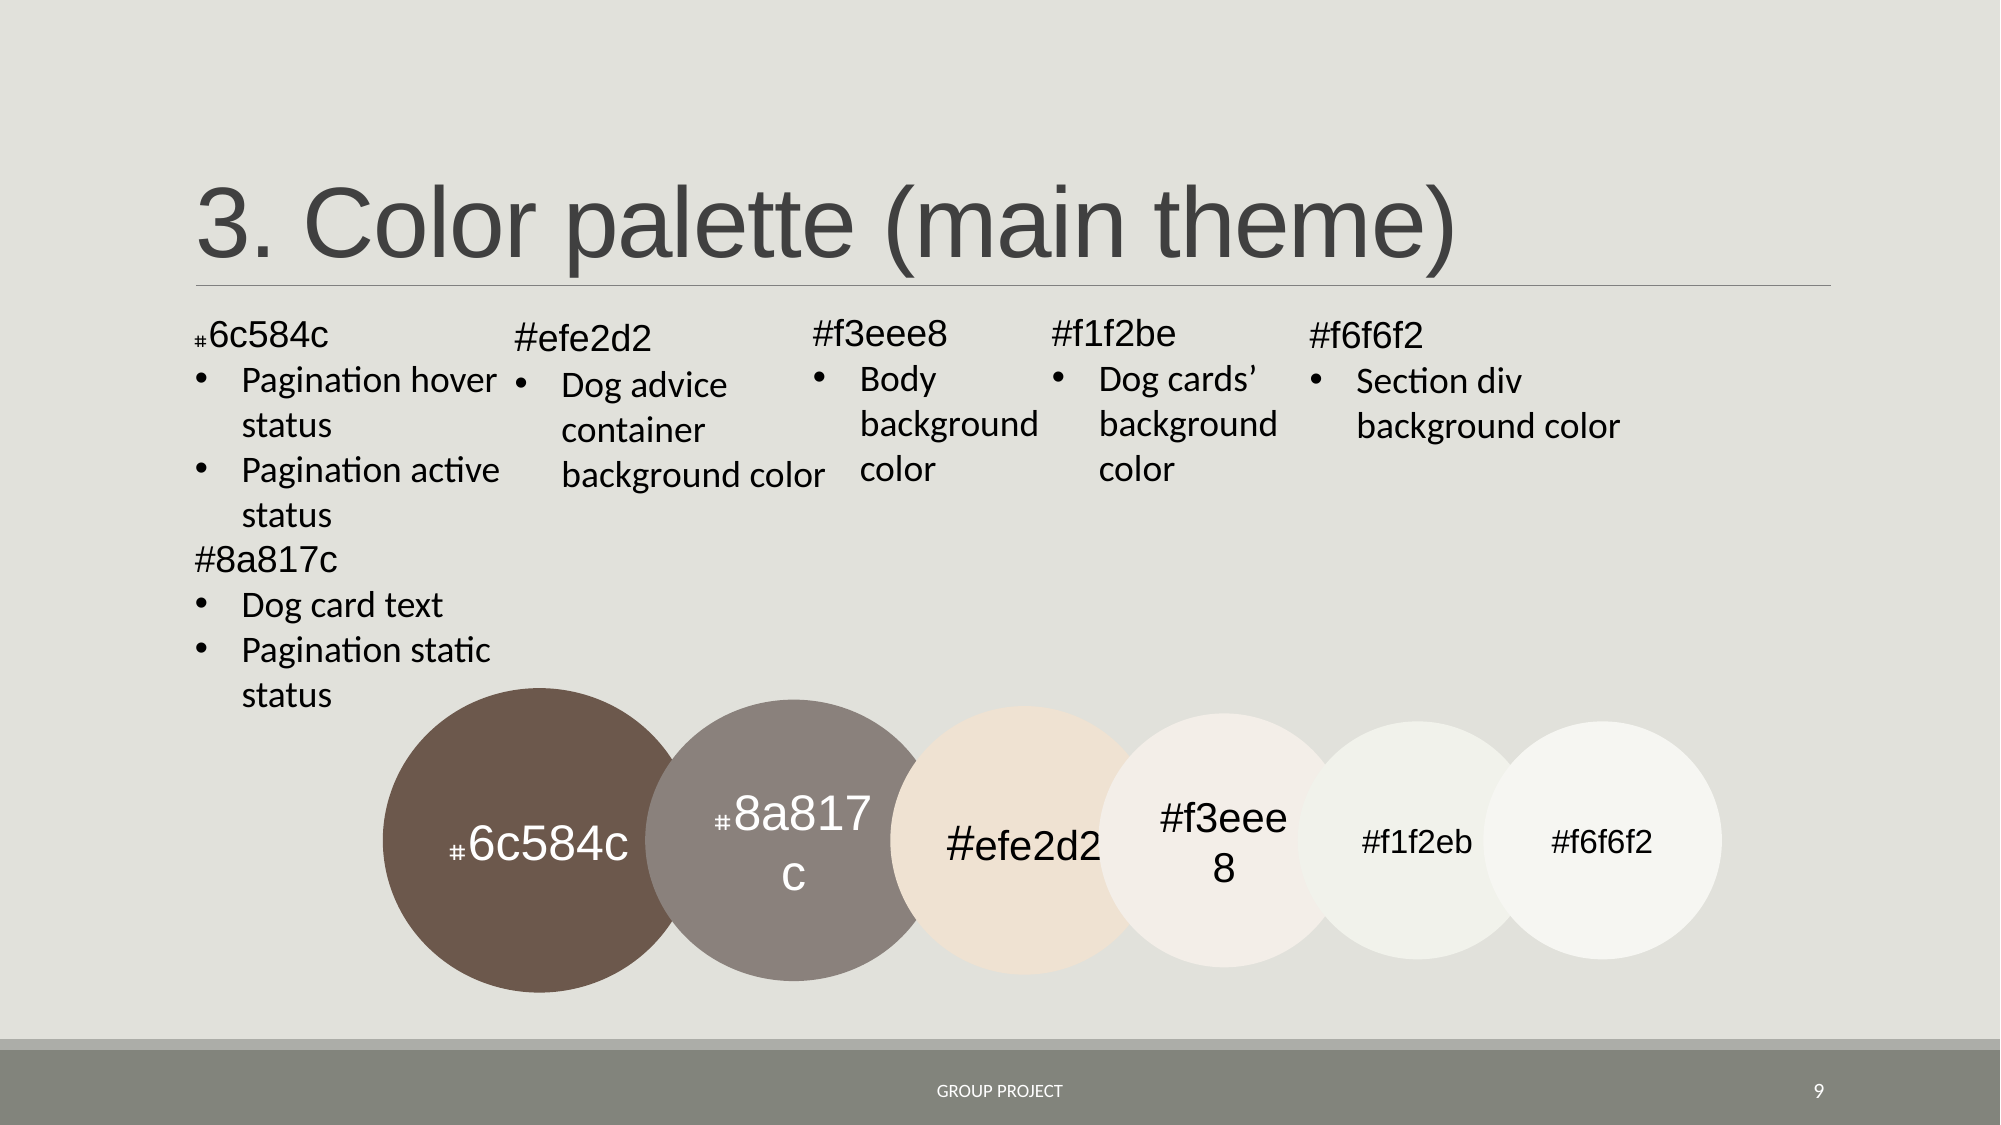

# 3. Color palette (main theme)
#f3eee8
Body background color
#f1f2be
Dog cards’ background color

#6c584c
Pagination hover status
Pagination active status
#8a817c
Dog card text
Pagination static status
#efe2d2
Dog advice container background color
#f6f6f2
Section div background color
#6c584c
#8a817c
#efe2d2
#f3eee8
#f6f6f2
#f1f2eb
Group project
9